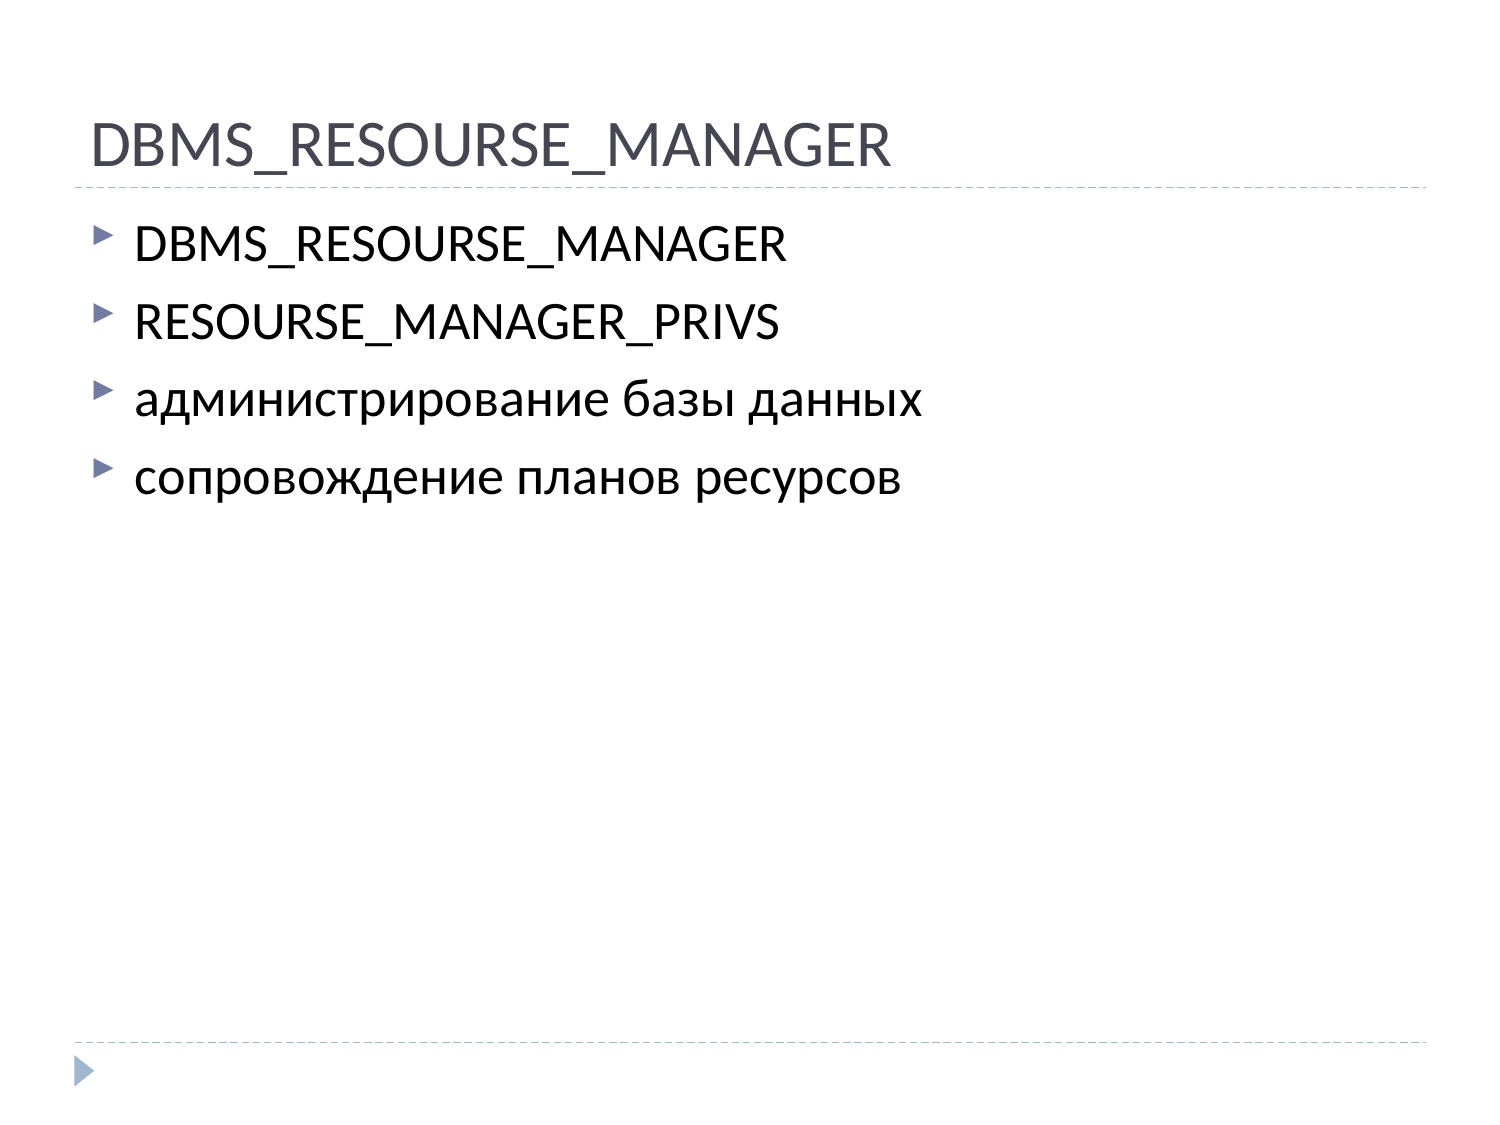

# DBMS_RESOURSE_MANAGER
DBMS_RESOURSE_MANAGER
RESOURSE_MANAGER_PRIVS
администрирование базы данных
сопровождение планов ресурсов